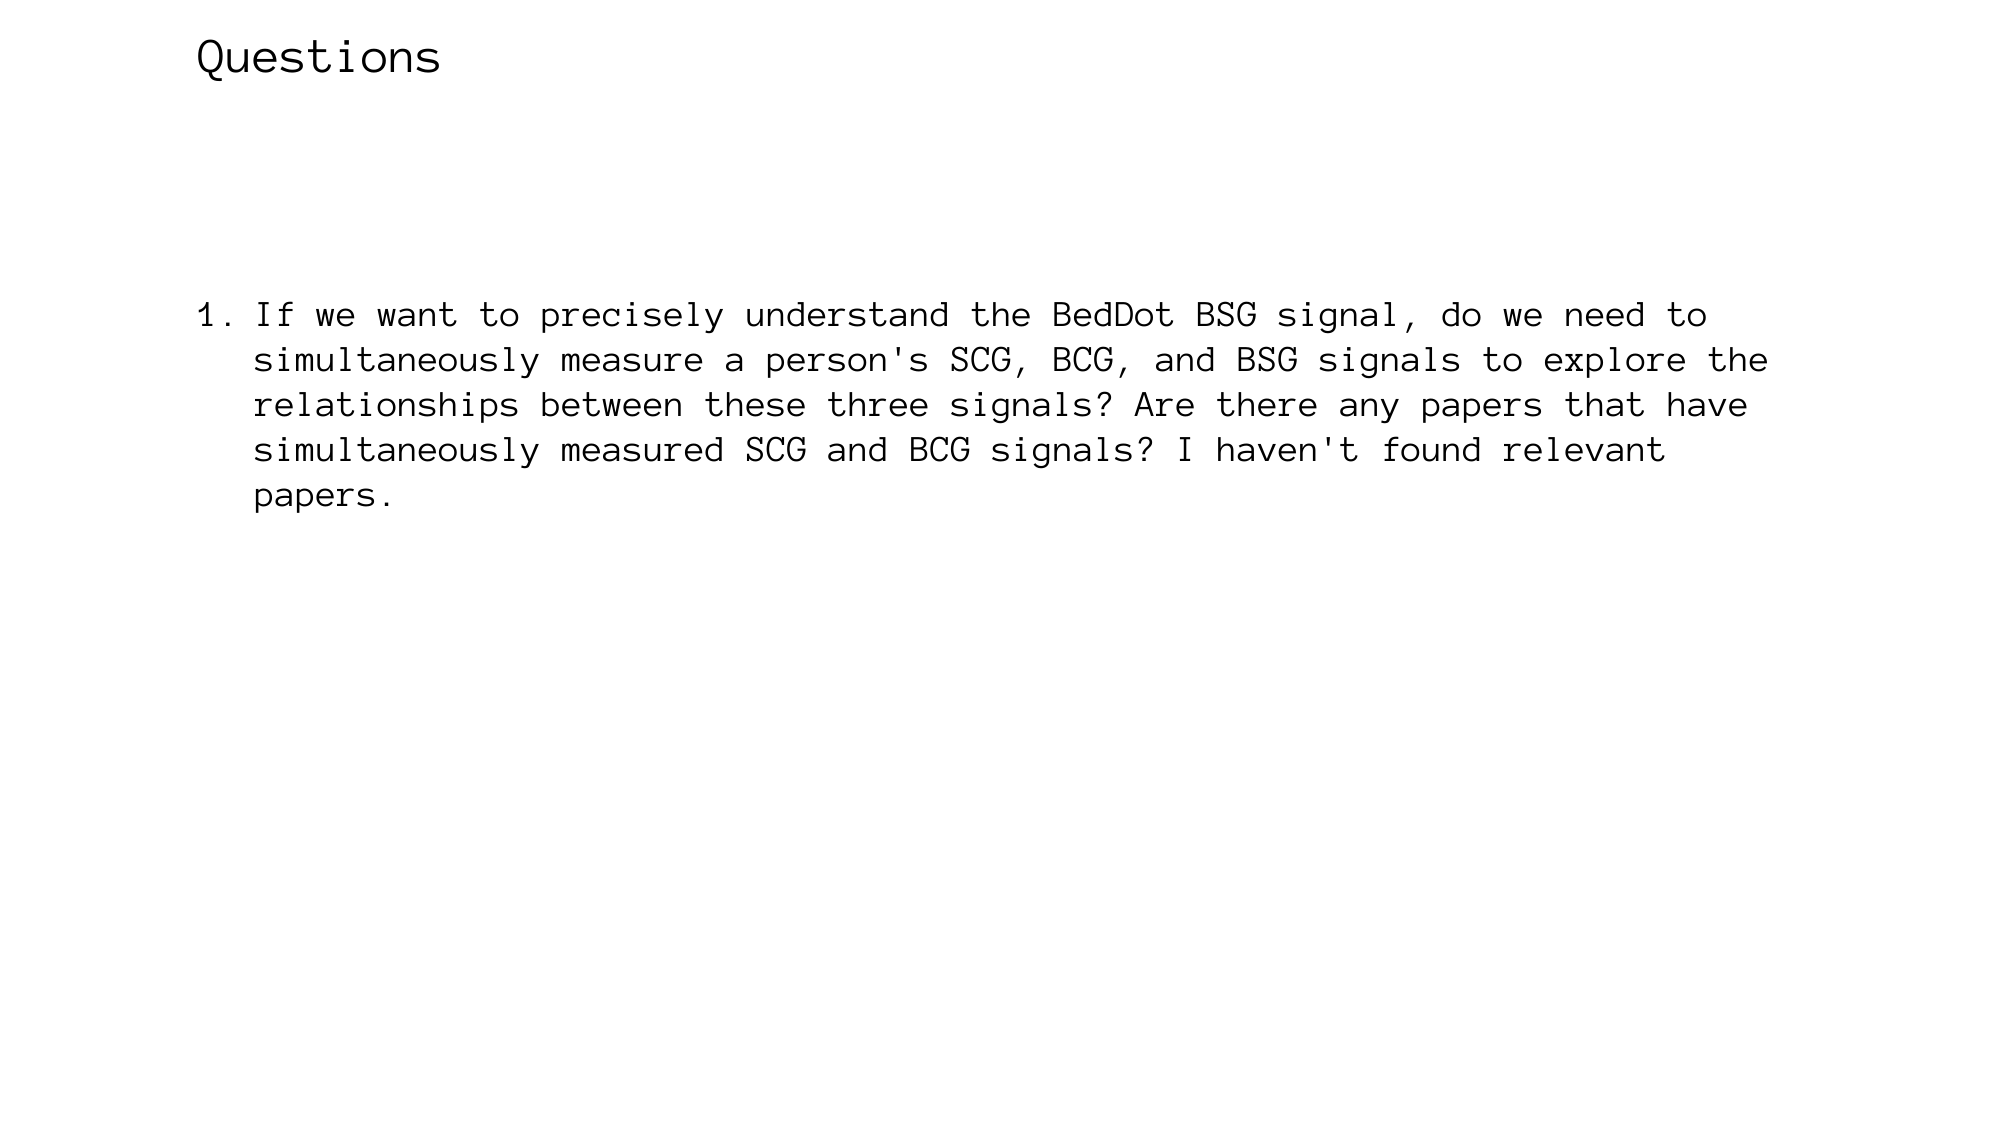

Questions

If we want to precisely understand the BedDot BSG signal, do we need to simultaneously measure a person's SCG, BCG, and BSG signals to explore the relationships between these three signals? Are there any papers that have simultaneously measured SCG and BCG signals? I haven't found relevant papers.